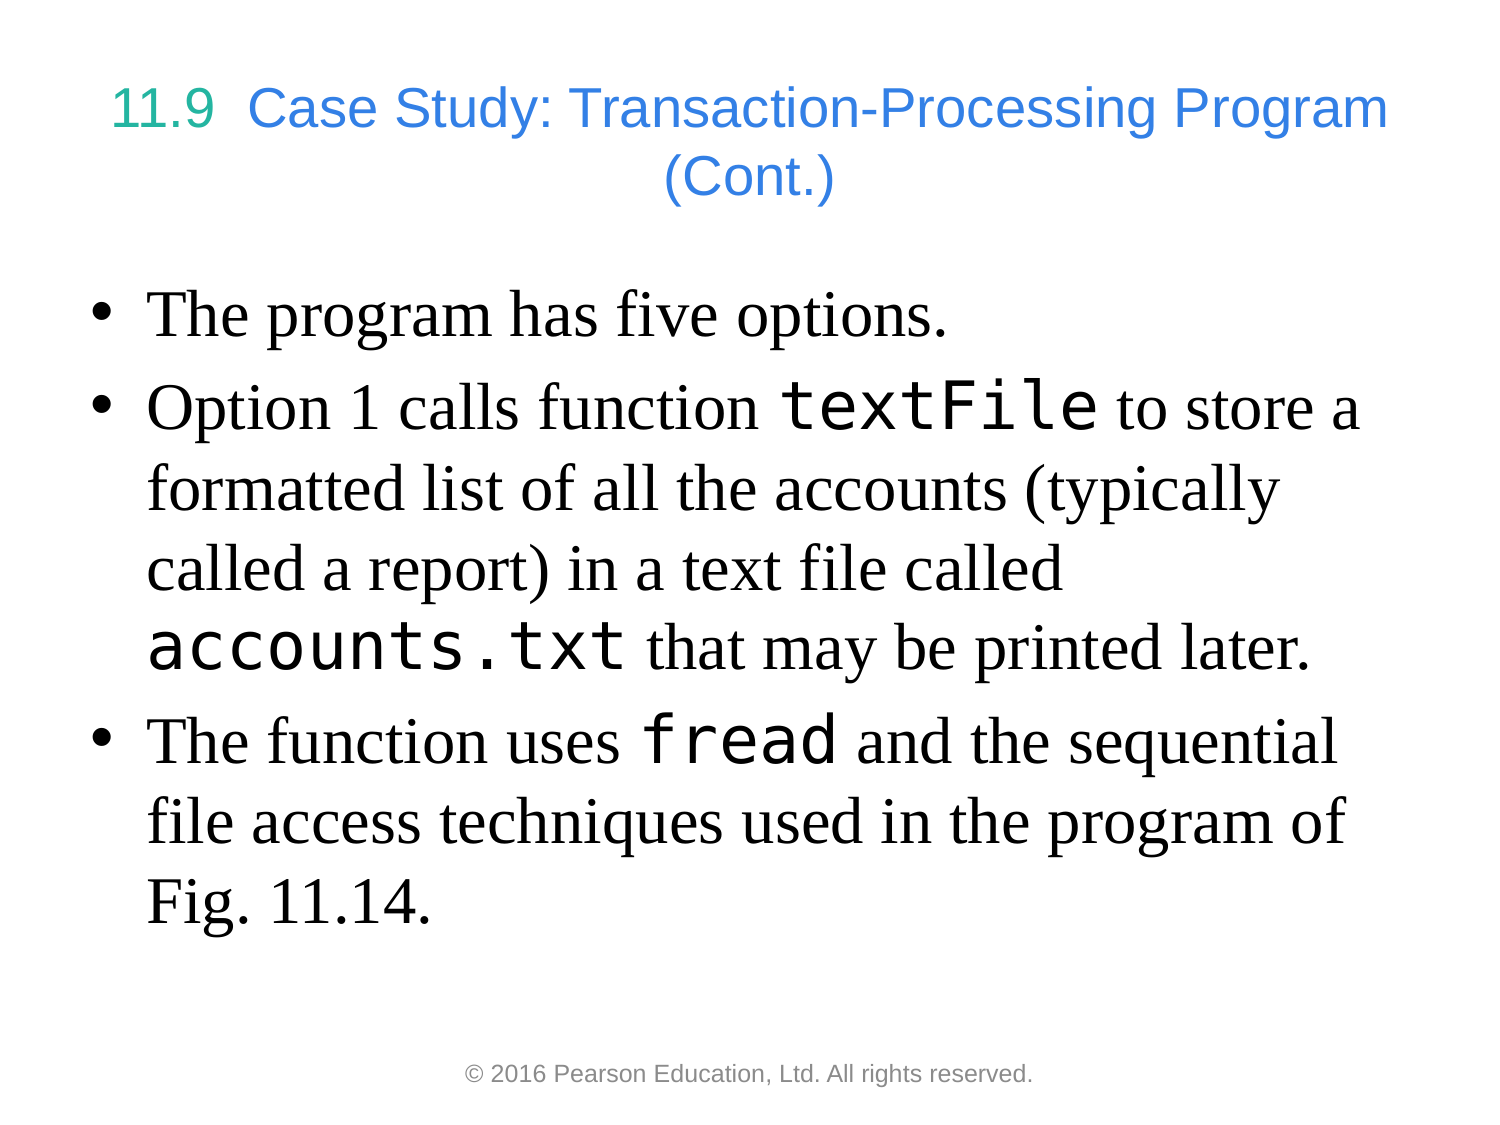

# 11.9  Case Study: Transaction-Processing Program (Cont.)
The program has five options.
Option 1 calls function textFile to store a formatted list of all the accounts (typically called a report) in a text file called accounts.txt that may be printed later.
The function uses fread and the sequential file access techniques used in the program of Fig. 11.14.
© 2016 Pearson Education, Ltd. All rights reserved.